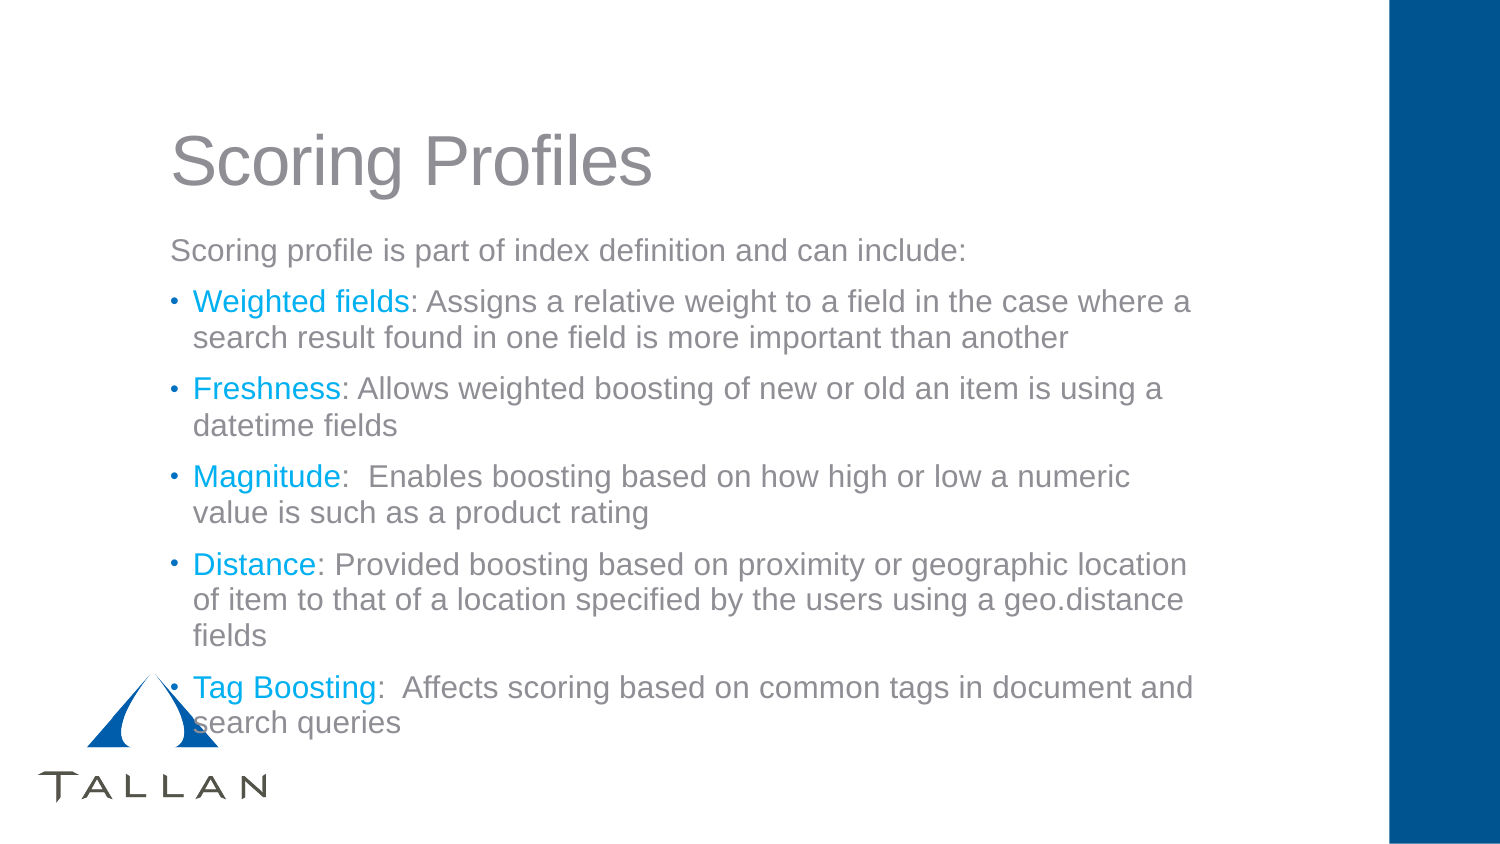

# Scoring Profiles
Scoring profile is part of index definition and can include:
Weighted fields: Assigns a relative weight to a field in the case where a search result found in one field is more important than another
Freshness: Allows weighted boosting of new or old an item is using a datetime fields
Magnitude:  Enables boosting based on how high or low a numeric value is such as a product rating
Distance: Provided boosting based on proximity or geographic location of item to that of a location specified by the users using a geo.distance fields
Tag Boosting:  Affects scoring based on common tags in document and search queries